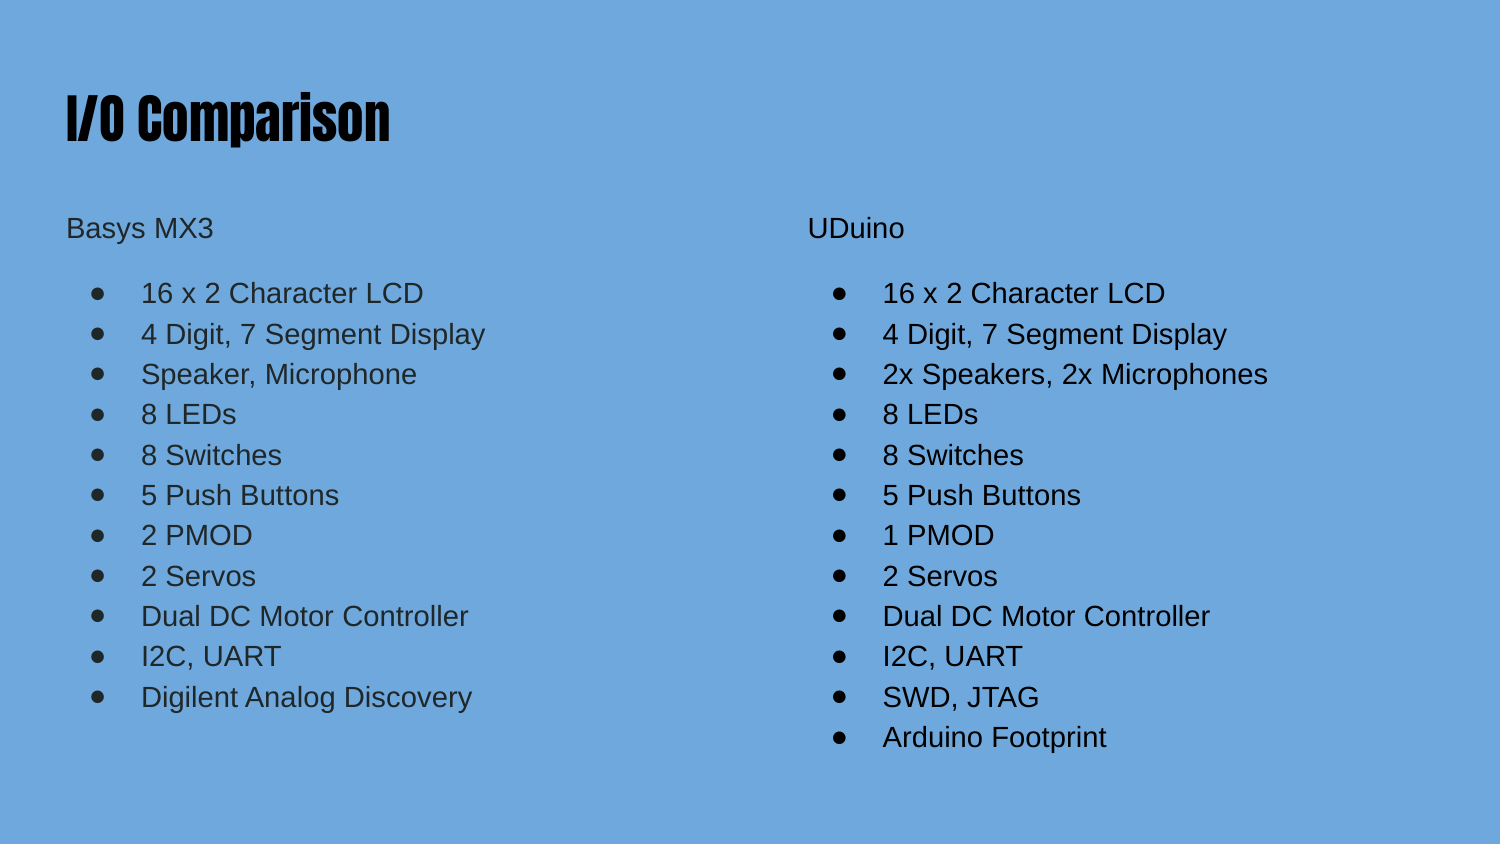

# I/O Comparison
Basys MX3
16 x 2 Character LCD
4 Digit, 7 Segment Display
Speaker, Microphone
8 LEDs
8 Switches
5 Push Buttons
2 PMOD
2 Servos
Dual DC Motor Controller
I2C, UART
Digilent Analog Discovery
UDuino
16 x 2 Character LCD
4 Digit, 7 Segment Display
2x Speakers, 2x Microphones
8 LEDs
8 Switches
5 Push Buttons
1 PMOD
2 Servos
Dual DC Motor Controller
I2C, UART
SWD, JTAG
Arduino Footprint